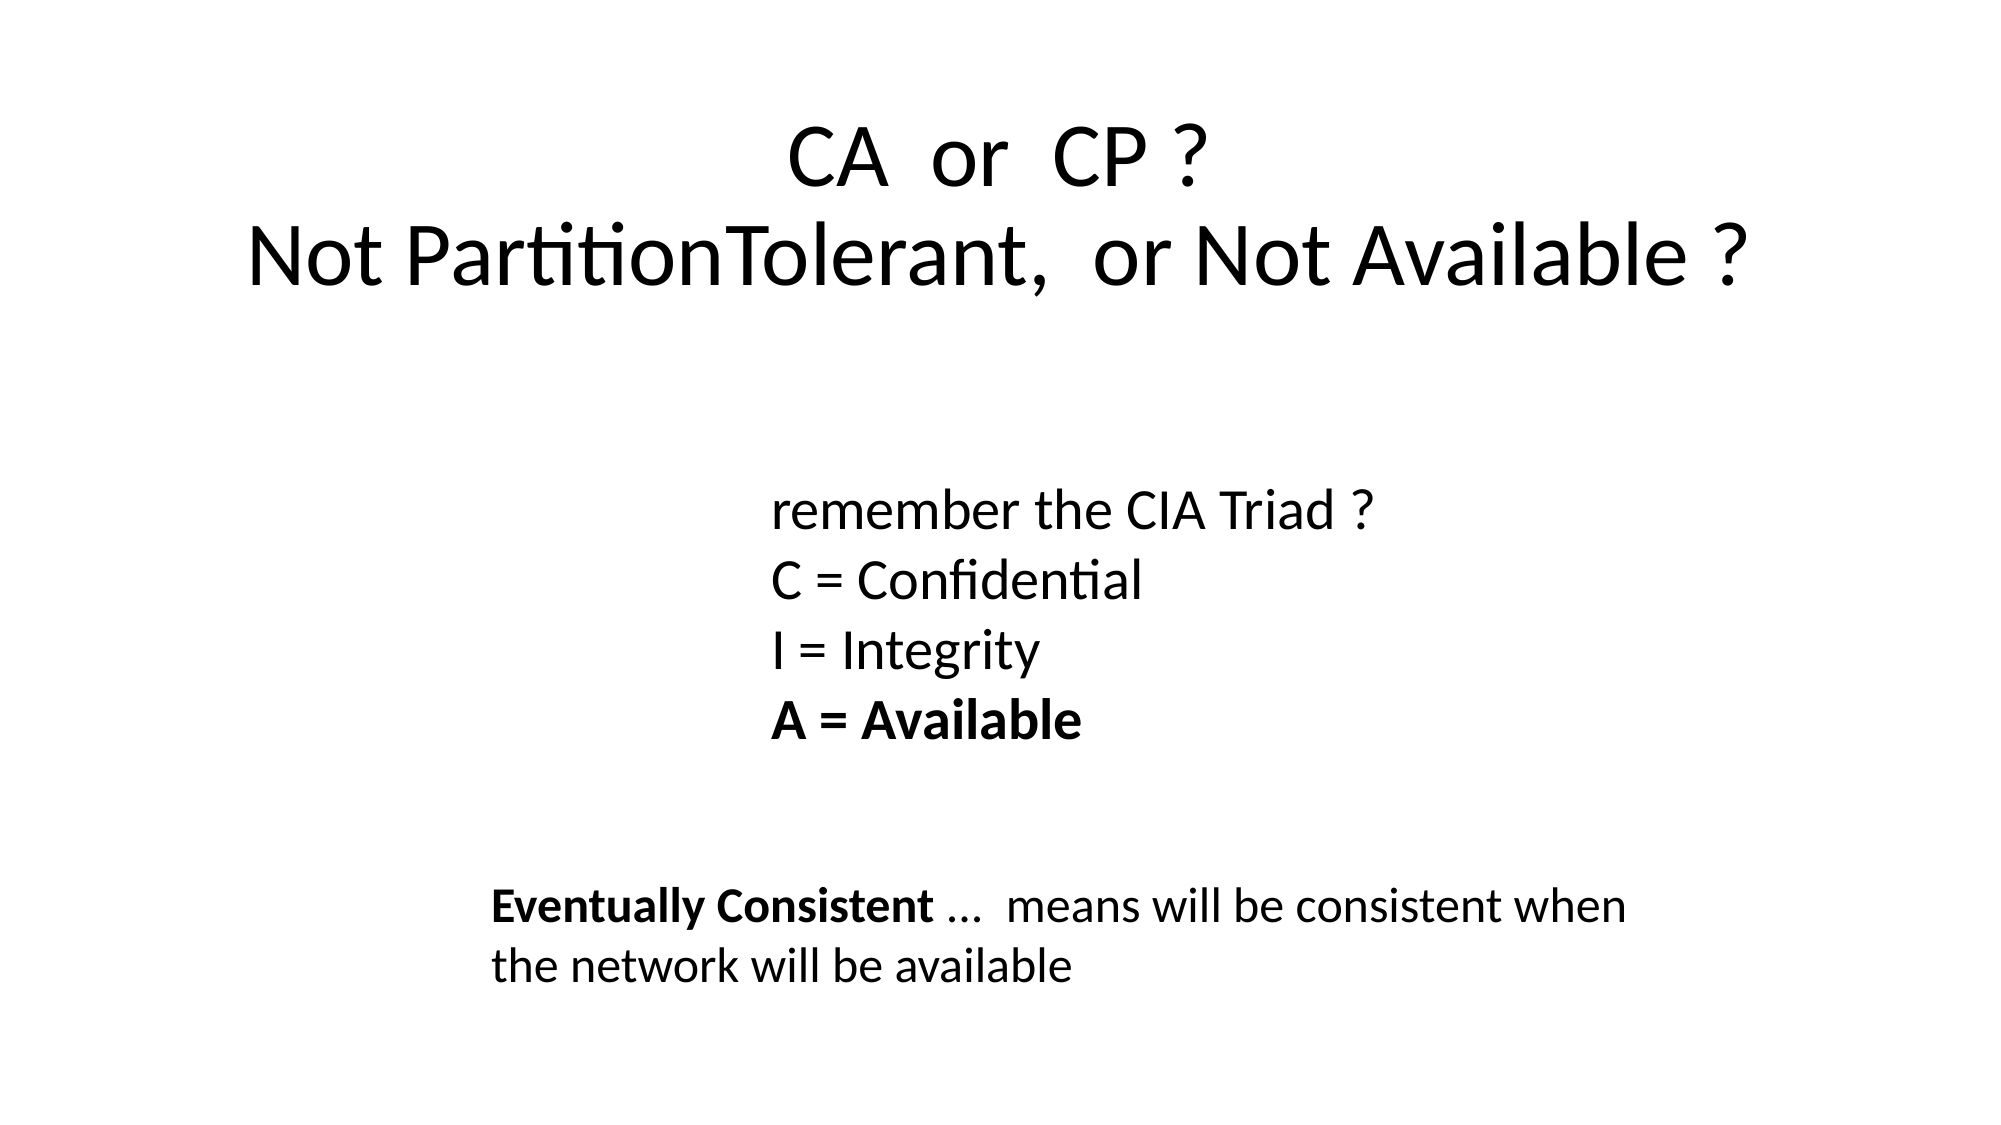

# CA  or  CP ? Not PartitionTolerant,  or Not Available ?
remember the CIA Triad ?
C = Confidential
I = Integrity
A = Available
Eventually Consistent ...  means will be consistent when the network will be available